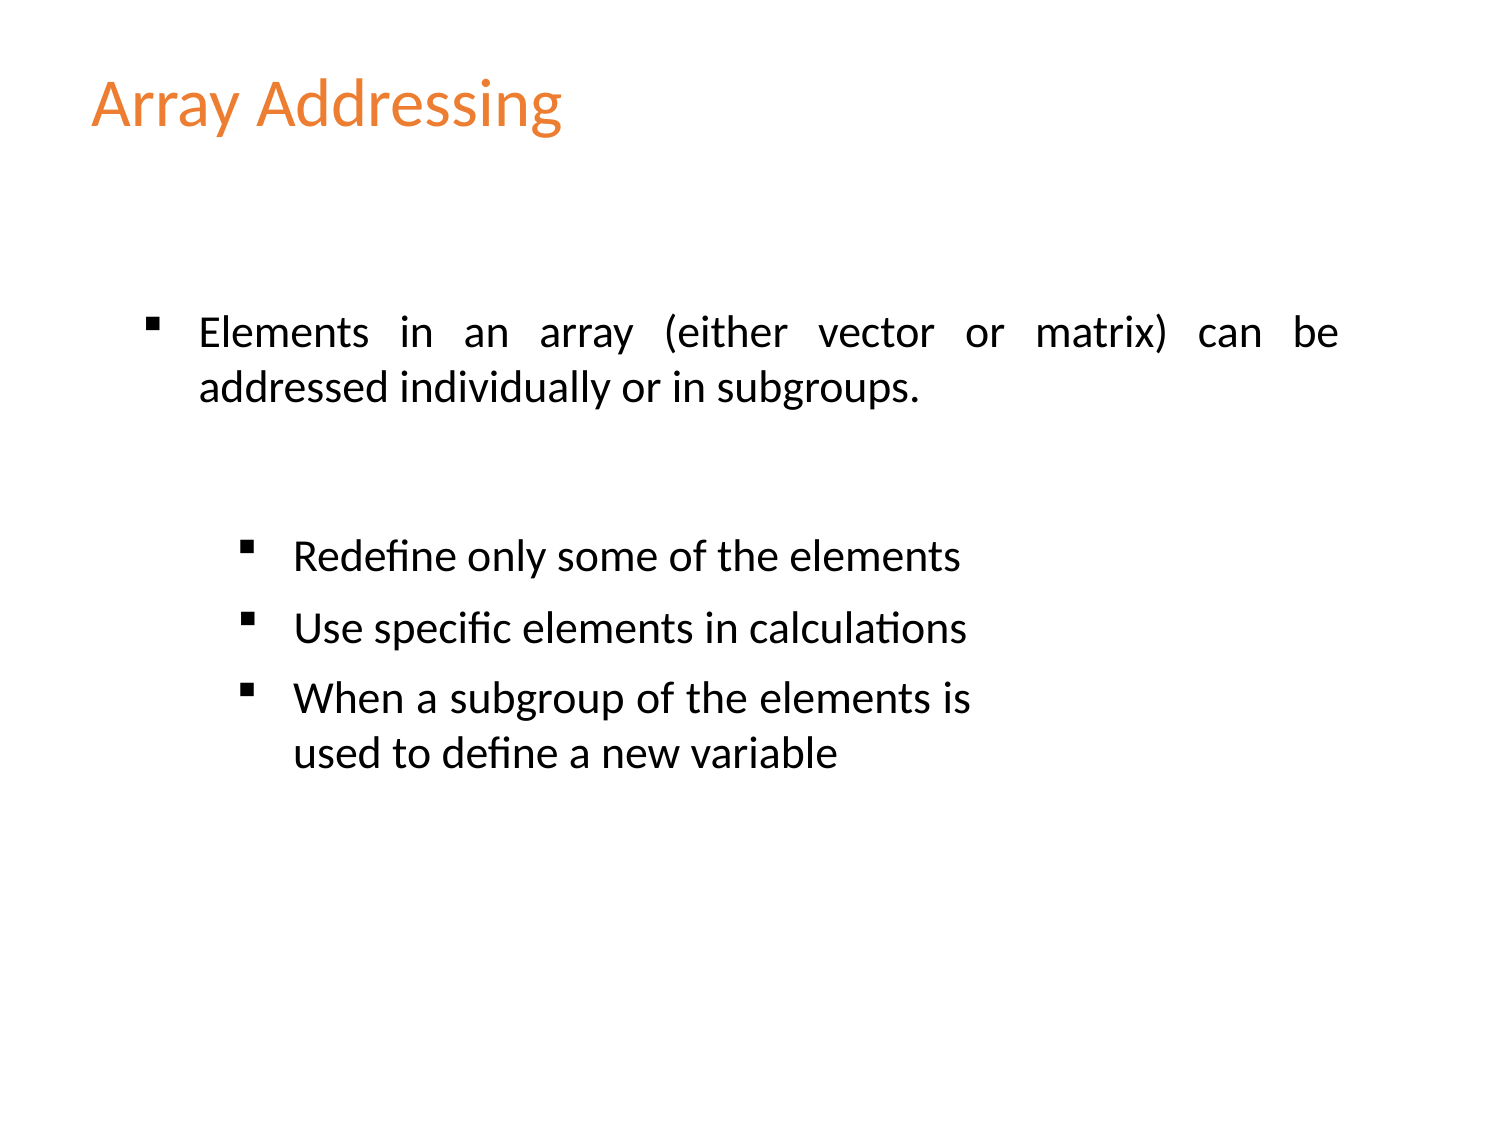

# Array Addressing
Elements in an array (either vector or matrix) can be addressed individually or in subgroups.
Redefine only some of the elements
Use specific elements in calculations
When a subgroup of the elements is used to define a new variable